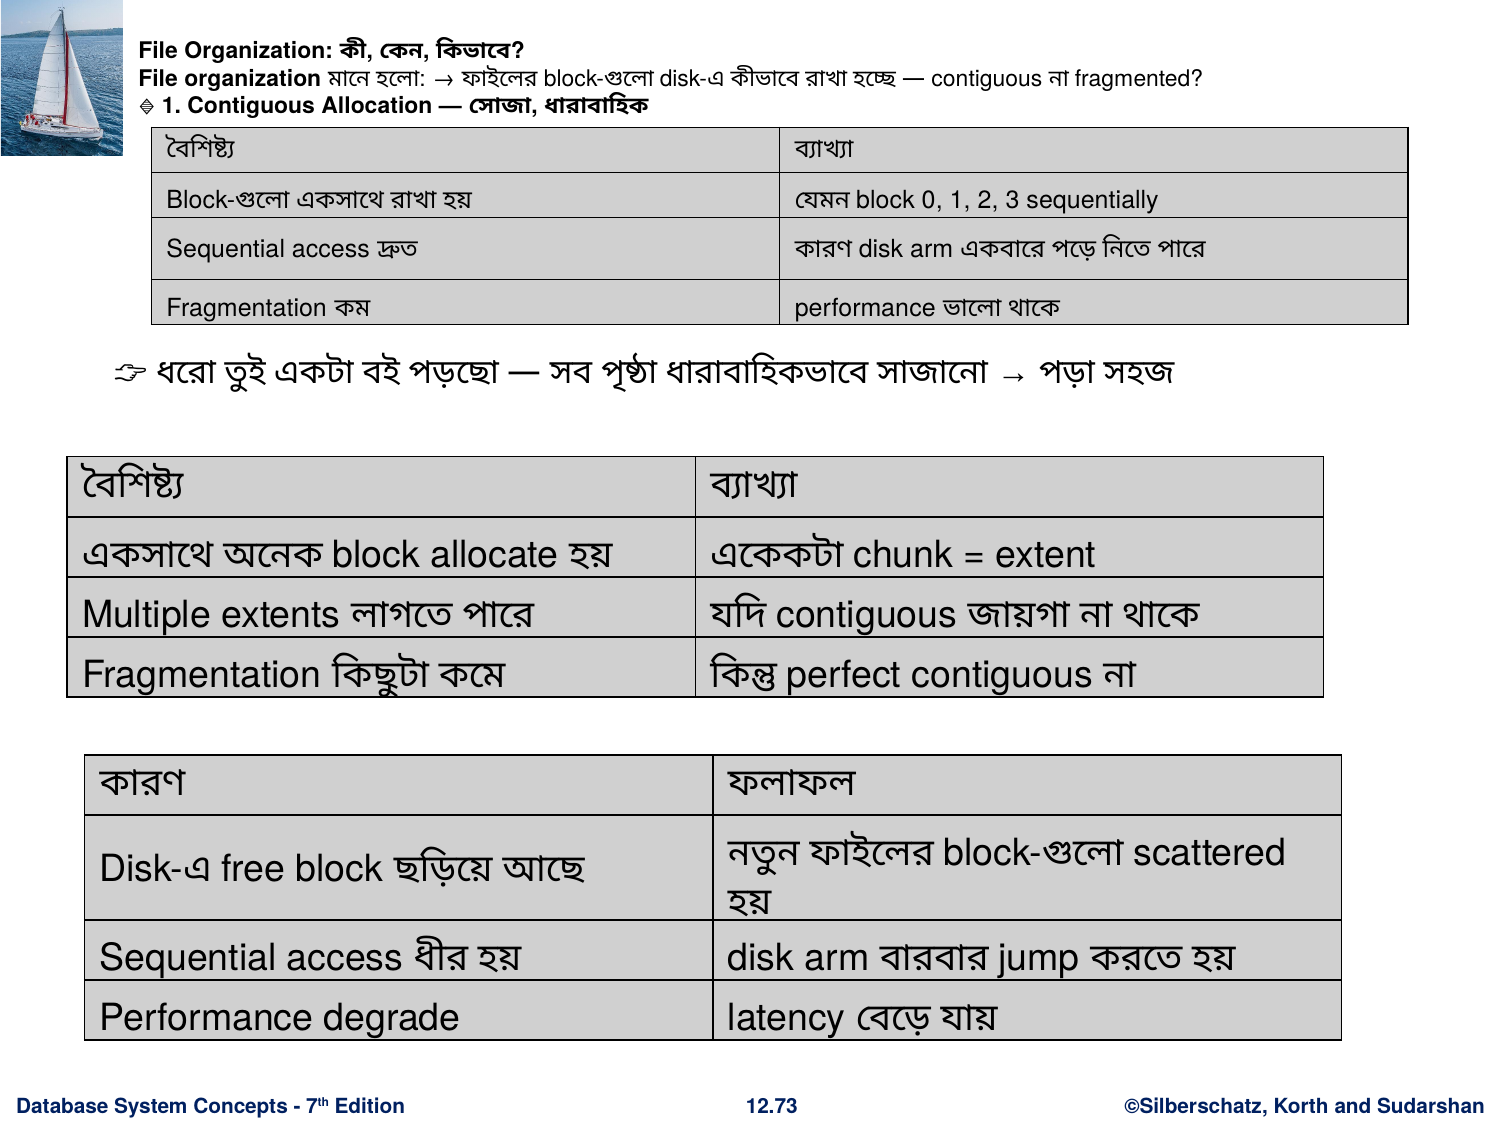

File Organization: কী, কেন, কিভাবে?
File organization মানে হলো: → ফাইলের block-গুলো disk-এ কীভাবে রাখা হচ্ছে — contiguous না fragmented?
🔹 1. Contiguous Allocation — সোজা, ধারাবাহিক
| বৈশিষ্ট্য | ব্যাখ্যা |
| --- | --- |
| Block-গুলো একসাথে রাখা হয় | যেমন block 0, 1, 2, 3 sequentially |
| Sequential access দ্রুত | কারণ disk arm একবারে পড়ে নিতে পারে |
| Fragmentation কম | performance ভালো থাকে |
👉 ধরো তুই একটা বই পড়ছো — সব পৃষ্ঠা ধারাবাহিকভাবে সাজানো → পড়া সহজ
| বৈশিষ্ট্য | ব্যাখ্যা |
| --- | --- |
| একসাথে অনেক block allocate হয় | একেকটা chunk = extent |
| Multiple extents লাগতে পারে | যদি contiguous জায়গা না থাকে |
| Fragmentation কিছুটা কমে | কিন্তু perfect contiguous না |
| কারণ | ফলাফল |
| --- | --- |
| Disk-এ free block ছড়িয়ে আছে | নতুন ফাইলের block-গুলো scattered হয় |
| Sequential access ধীর হয় | disk arm বারবার jump করতে হয় |
| Performance degrade | latency বেড়ে যায় |